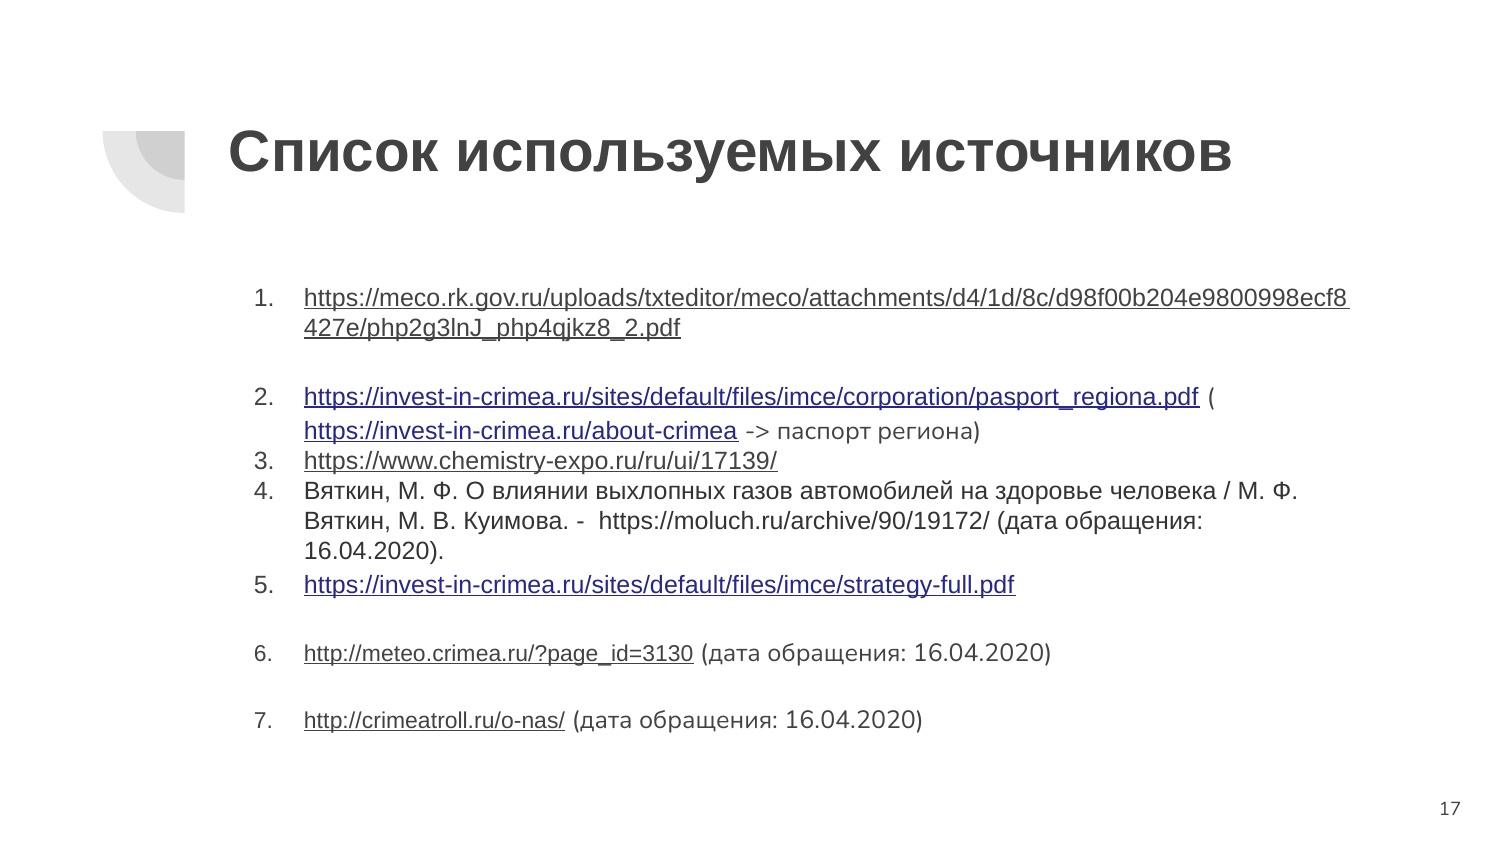

# Список используемых источников
https://meco.rk.gov.ru/uploads/txteditor/meco/attachments/d4/1d/8c/d98f00b204e9800998ecf8427e/php2g3lnJ_php4qjkz8_2.pdf
https://invest-in-crimea.ru/sites/default/files/imce/corporation/pasport_regiona.pdf (https://invest-in-crimea.ru/about-crimea -> паспорт региона)
https://www.chemistry-expo.ru/ru/ui/17139/
Вяткин, М. Ф. О влиянии выхлопных газов автомобилей на здоровье человека / М. Ф. Вяткин, М. В. Куимова. -  https://moluch.ru/archive/90/19172/ (дата обращения: 16.04.2020).
https://invest-in-crimea.ru/sites/default/files/imce/strategy-full.pdf
http://meteo.crimea.ru/?page_id=3130 (дата обращения: 16.04.2020)
http://crimeatroll.ru/o-nas/ (дата обращения: 16.04.2020)
17